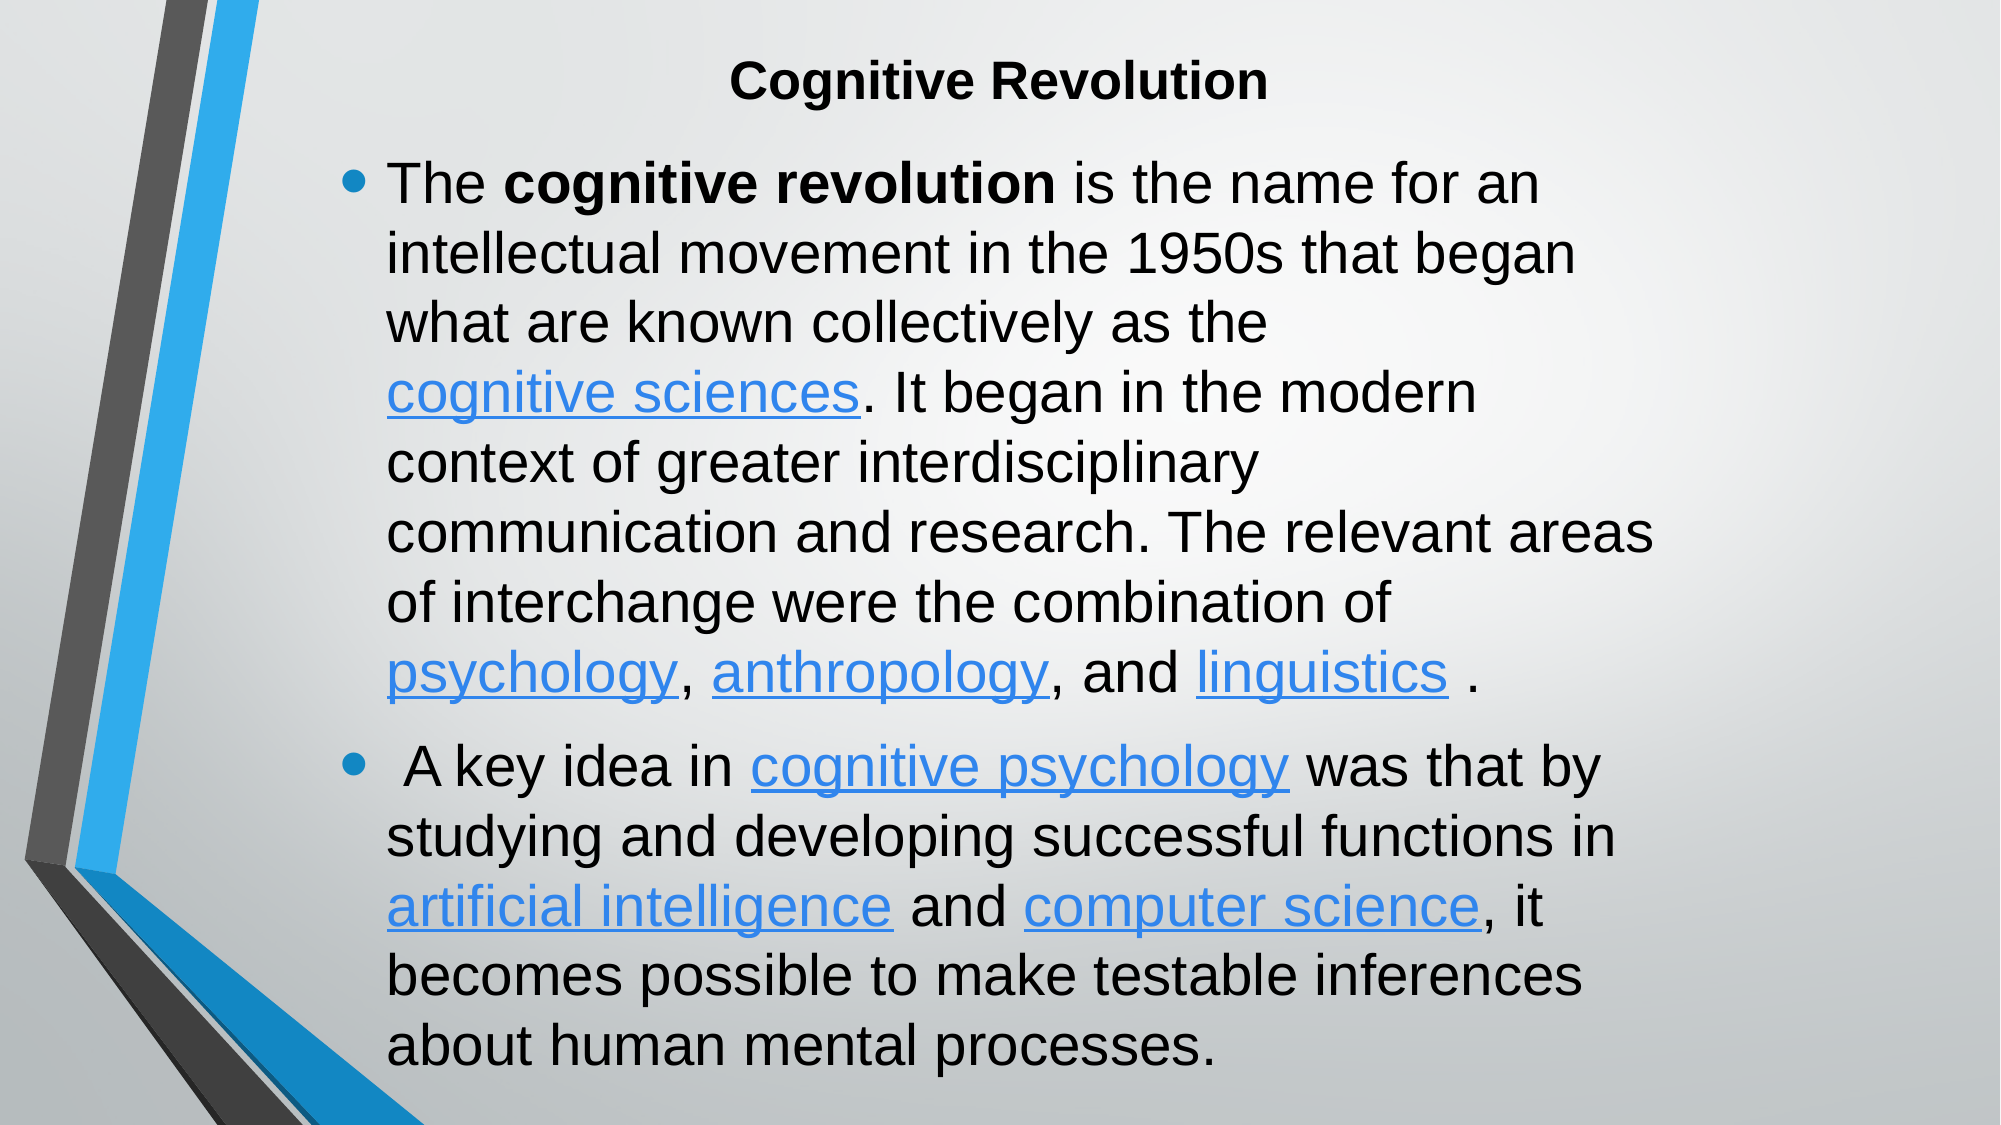

# Cognitive Revolution
The cognitive revolution is the name for an intellectual movement in the 1950s that began what are known collectively as the cognitive sciences. It began in the modern context of greater interdisciplinary communication and research. The relevant areas of interchange were the combination of psychology, anthropology, and linguistics .
 A key idea in cognitive psychology was that by studying and developing successful functions in artificial intelligence and computer science, it becomes possible to make testable inferences about human mental processes.